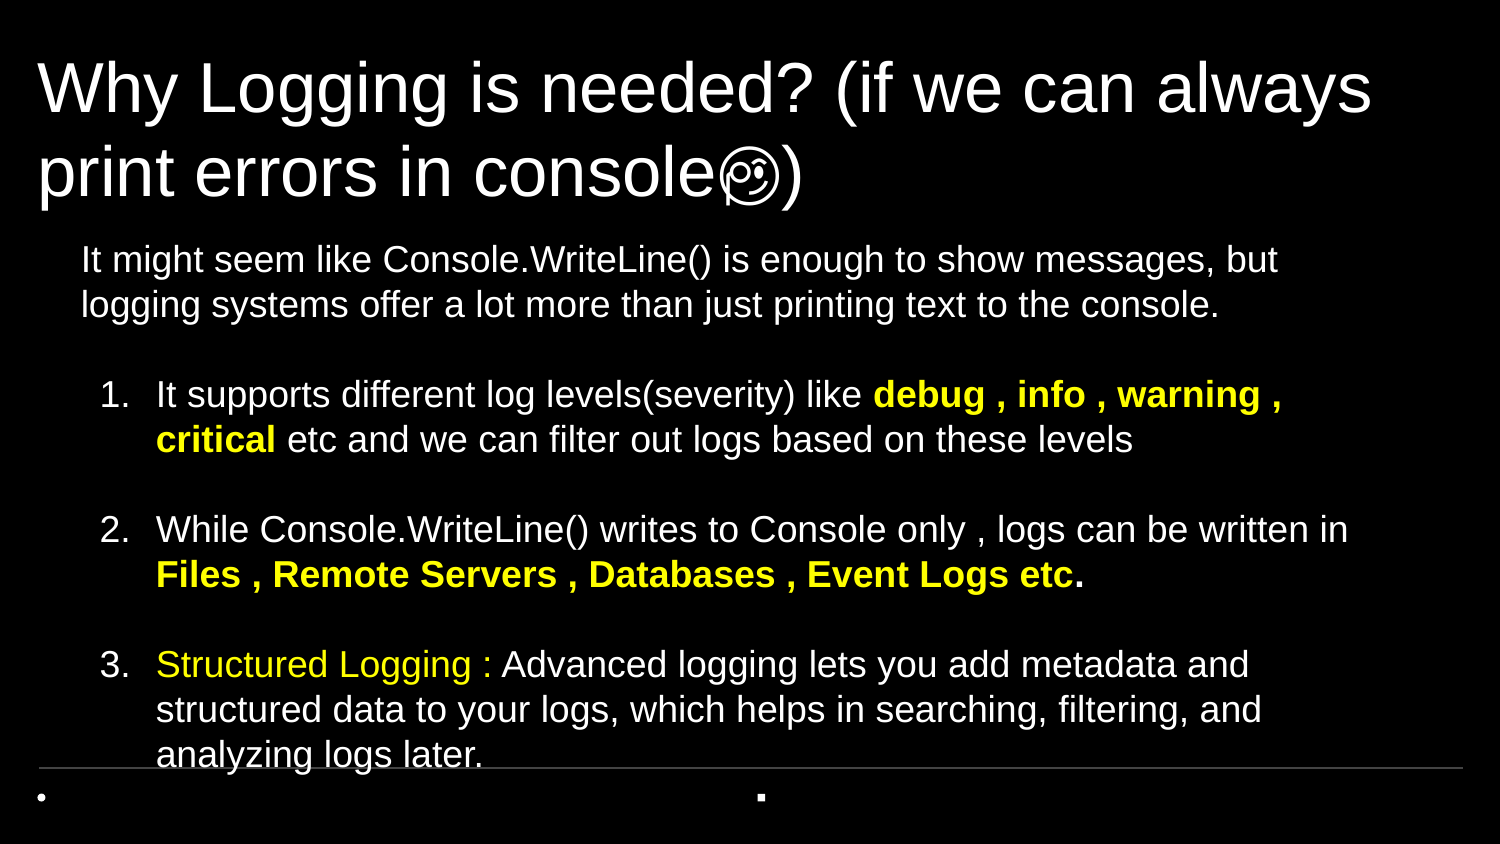

# Why Logging is needed? (if we can always print errors in console🧐)
It might seem like Console.WriteLine() is enough to show messages, but logging systems offer a lot more than just printing text to the console.

It supports different log levels(severity) like debug , info , warning , critical etc and we can filter out logs based on these levels

While Console.WriteLine() writes to Console only , logs can be written in  Files , Remote Servers , Databases , Event Logs etc.

Structured Logging : Advanced logging lets you add metadata and structured data to your logs, which helps in searching, filtering, and analyzing logs later.